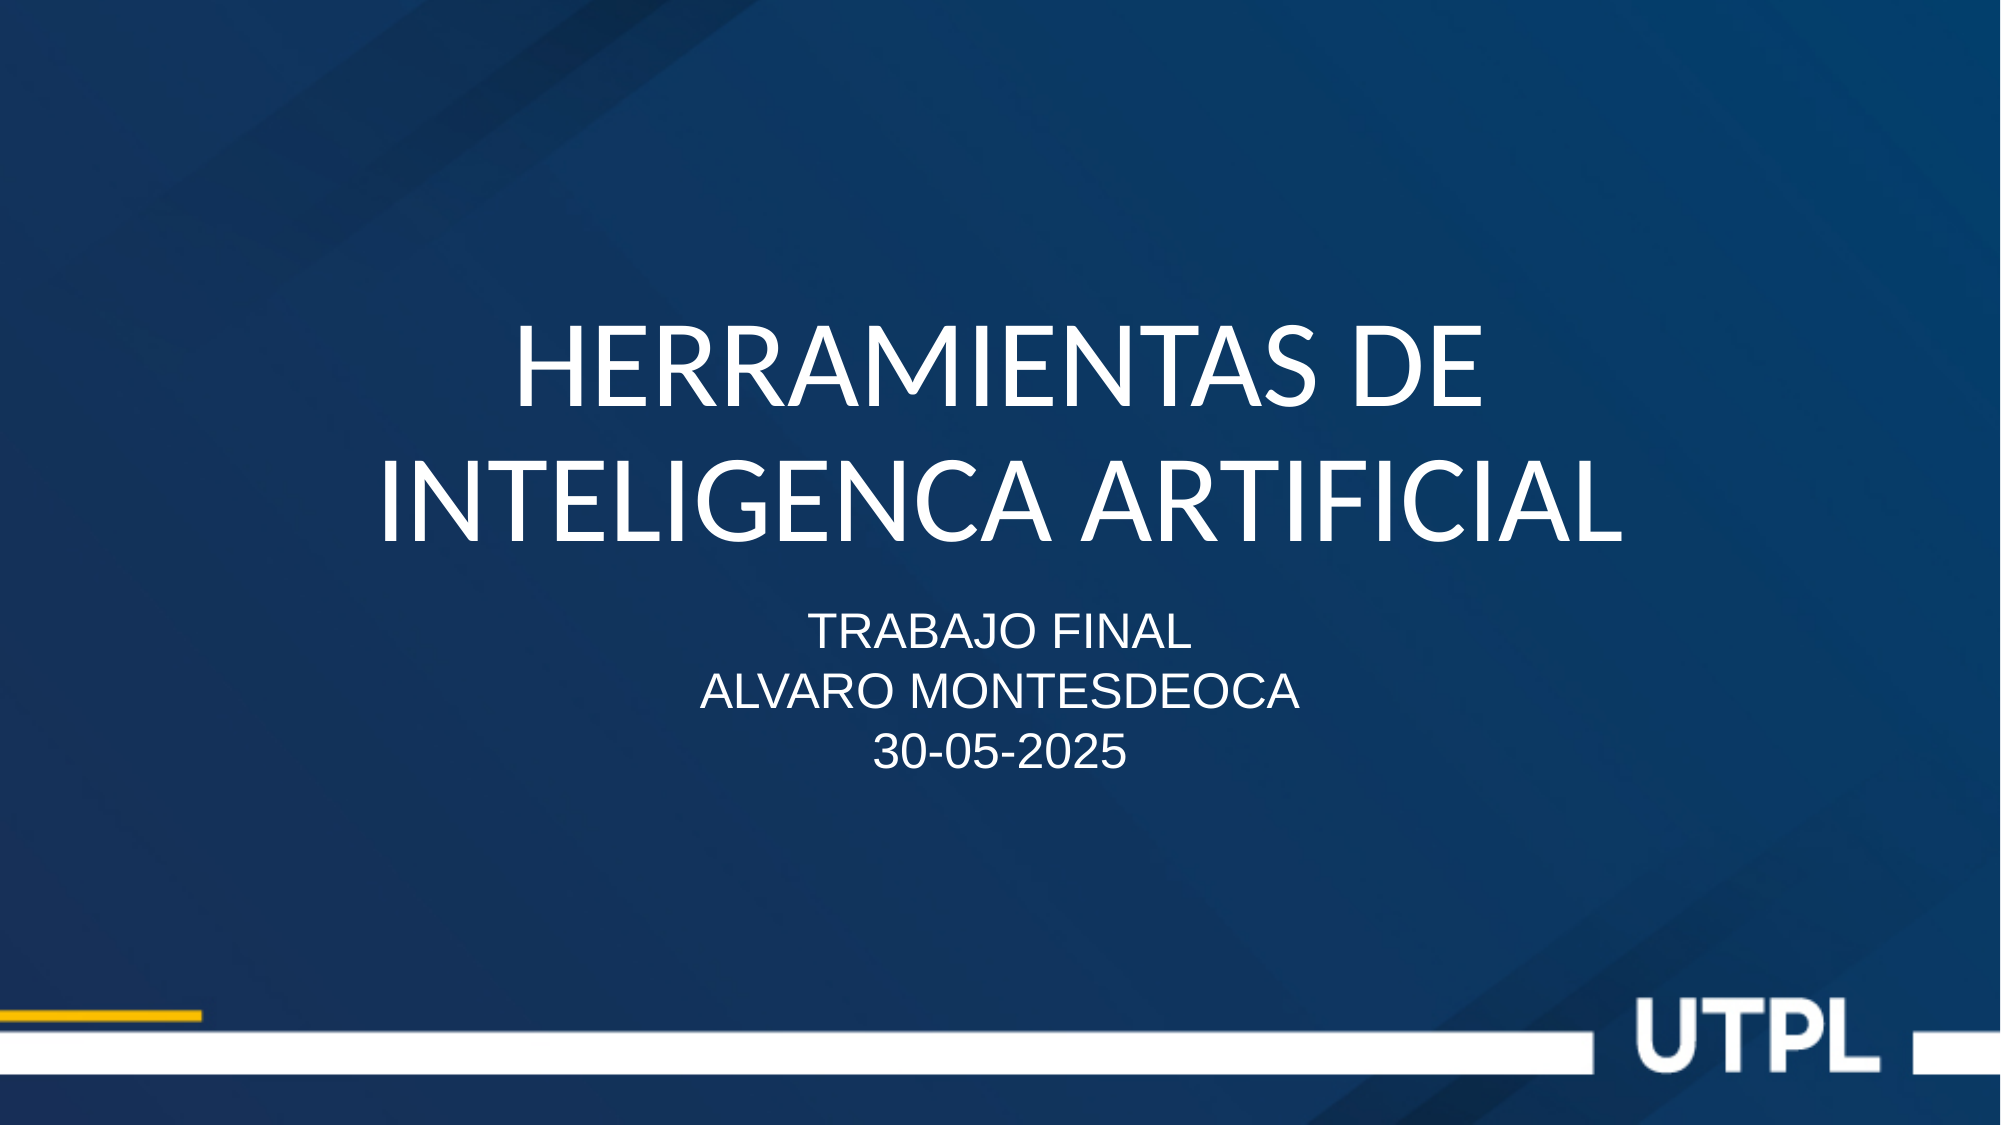

# HERRAMIENTAS DE INTELIGENCA ARTIFICIAL
TRABAJO FINAL
ALVARO MONTESDEOCA
30-05-2025